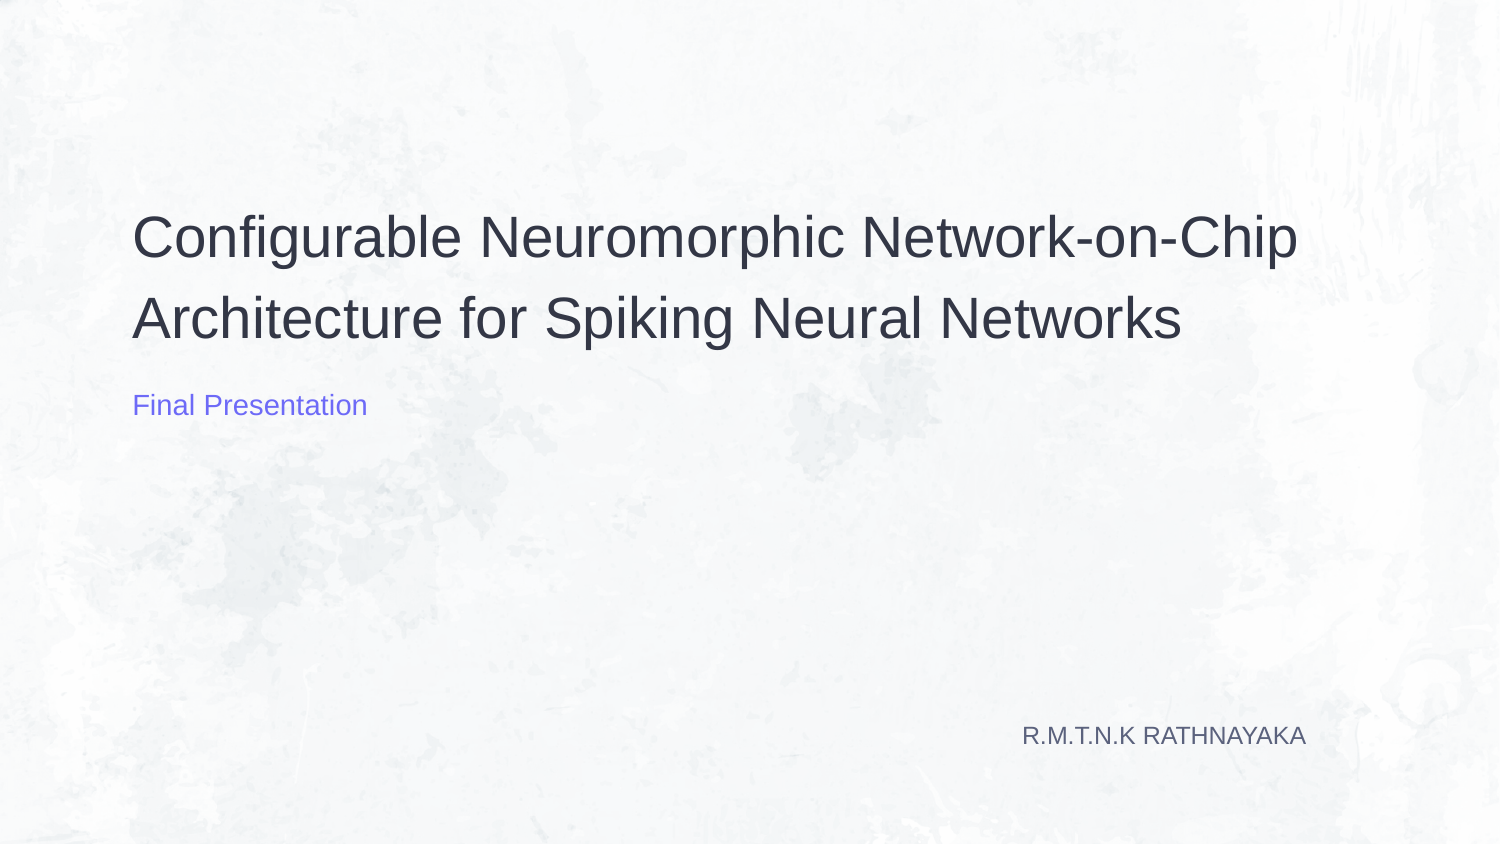

# Configurable Neuromorphic Network-on-Chip Architecture for Spiking Neural Networks
Final Presentation
R.M.T.N.K RATHNAYAKA